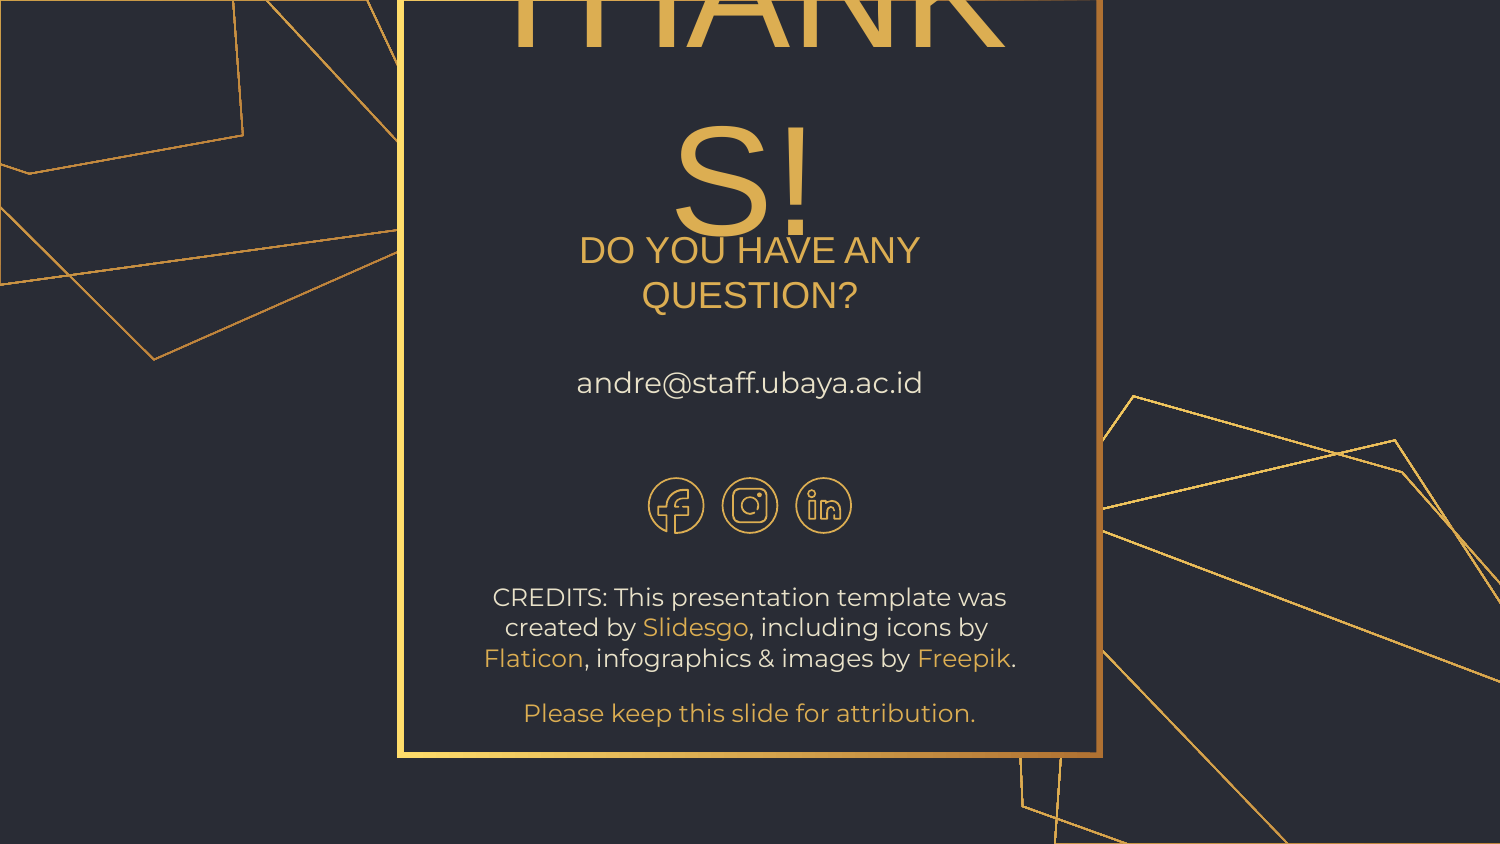

# THANKS!
DO YOU HAVE ANY QUESTION?
andre@staff.ubaya.ac.id

Please keep this slide for attribution.